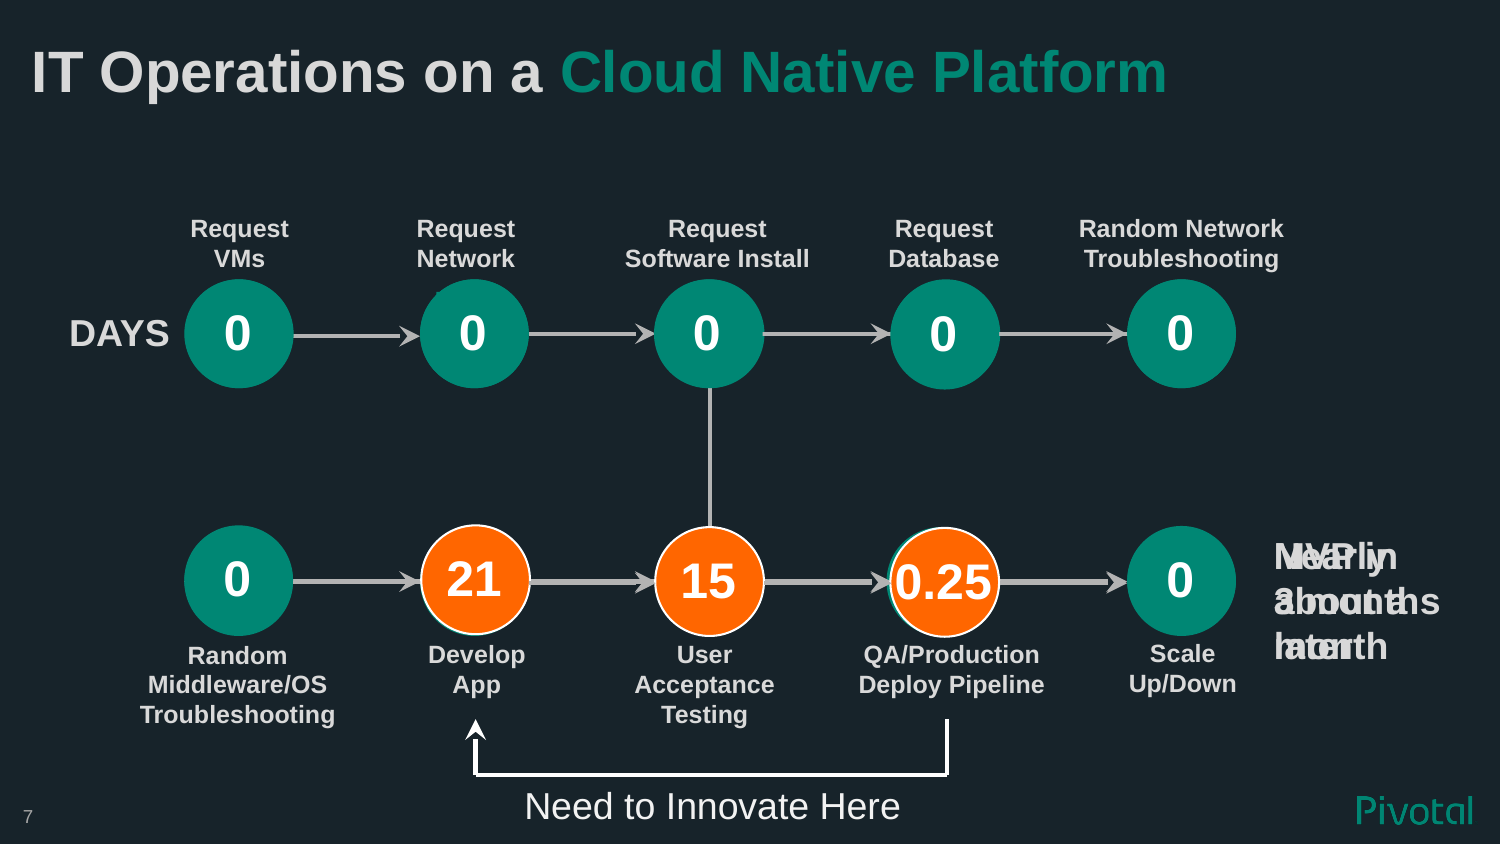

IT Ops Spends Time Building Snowflakes
IT Operations on a Cloud Native Platform
Request VMs
Request Network
Request Software Install
Request Database
Random Network Troubleshooting

0

0

14

0

14

0

4

7

6

0
DAYS
Nearly
3 months
later
MVP in
about a
month

0

21

0

15

15

5

21

10

3

0.25

0.02
Scale Up/Down
QA/Production
Deploy Pipeline
Develop App
User Acceptance Testing
Random Middleware/OS Troubleshooting
Need to Innovate Here
7